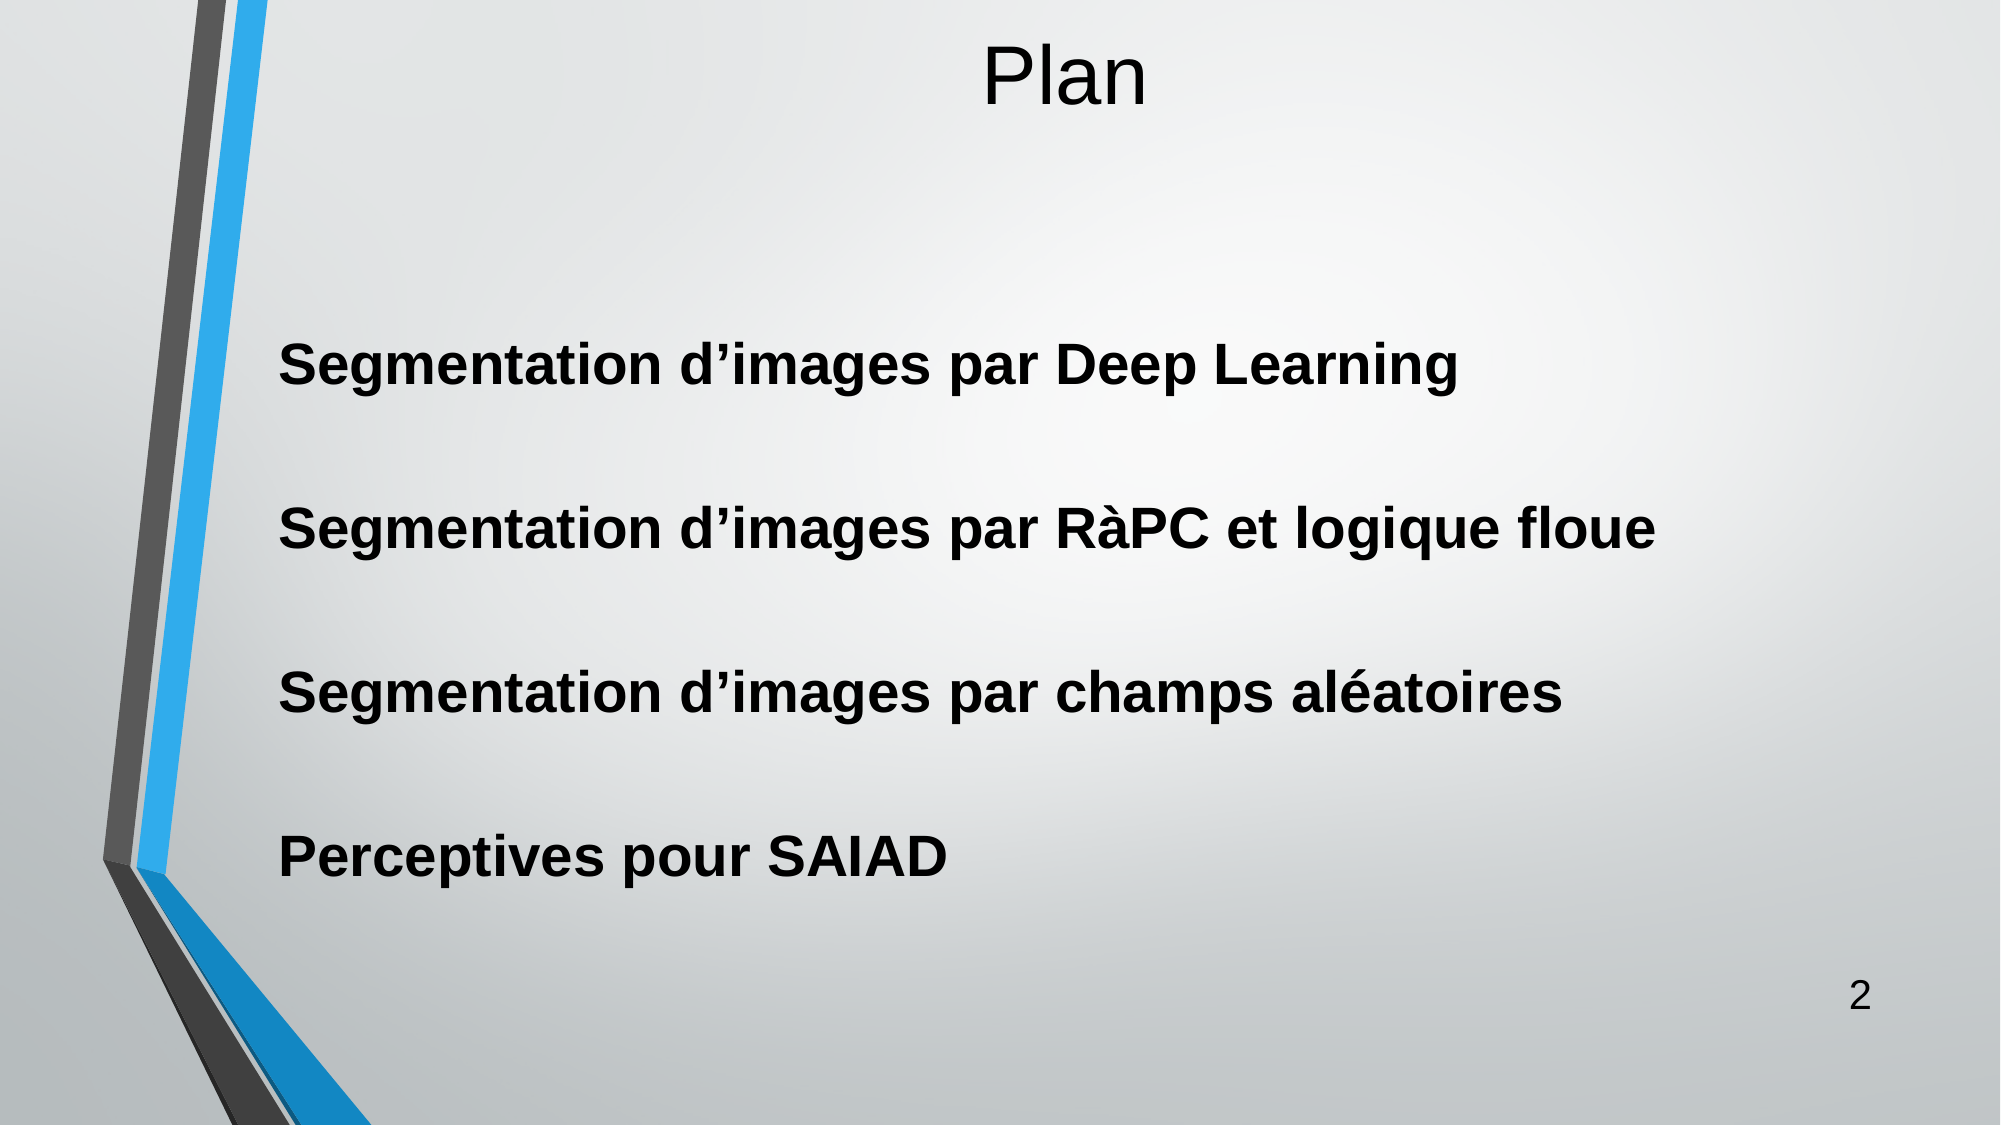

# Plan
Segmentation d’images par Deep Learning
Segmentation d’images par RàPC et logique floue
Segmentation d’images par champs aléatoires
Perceptives pour SAIAD

2